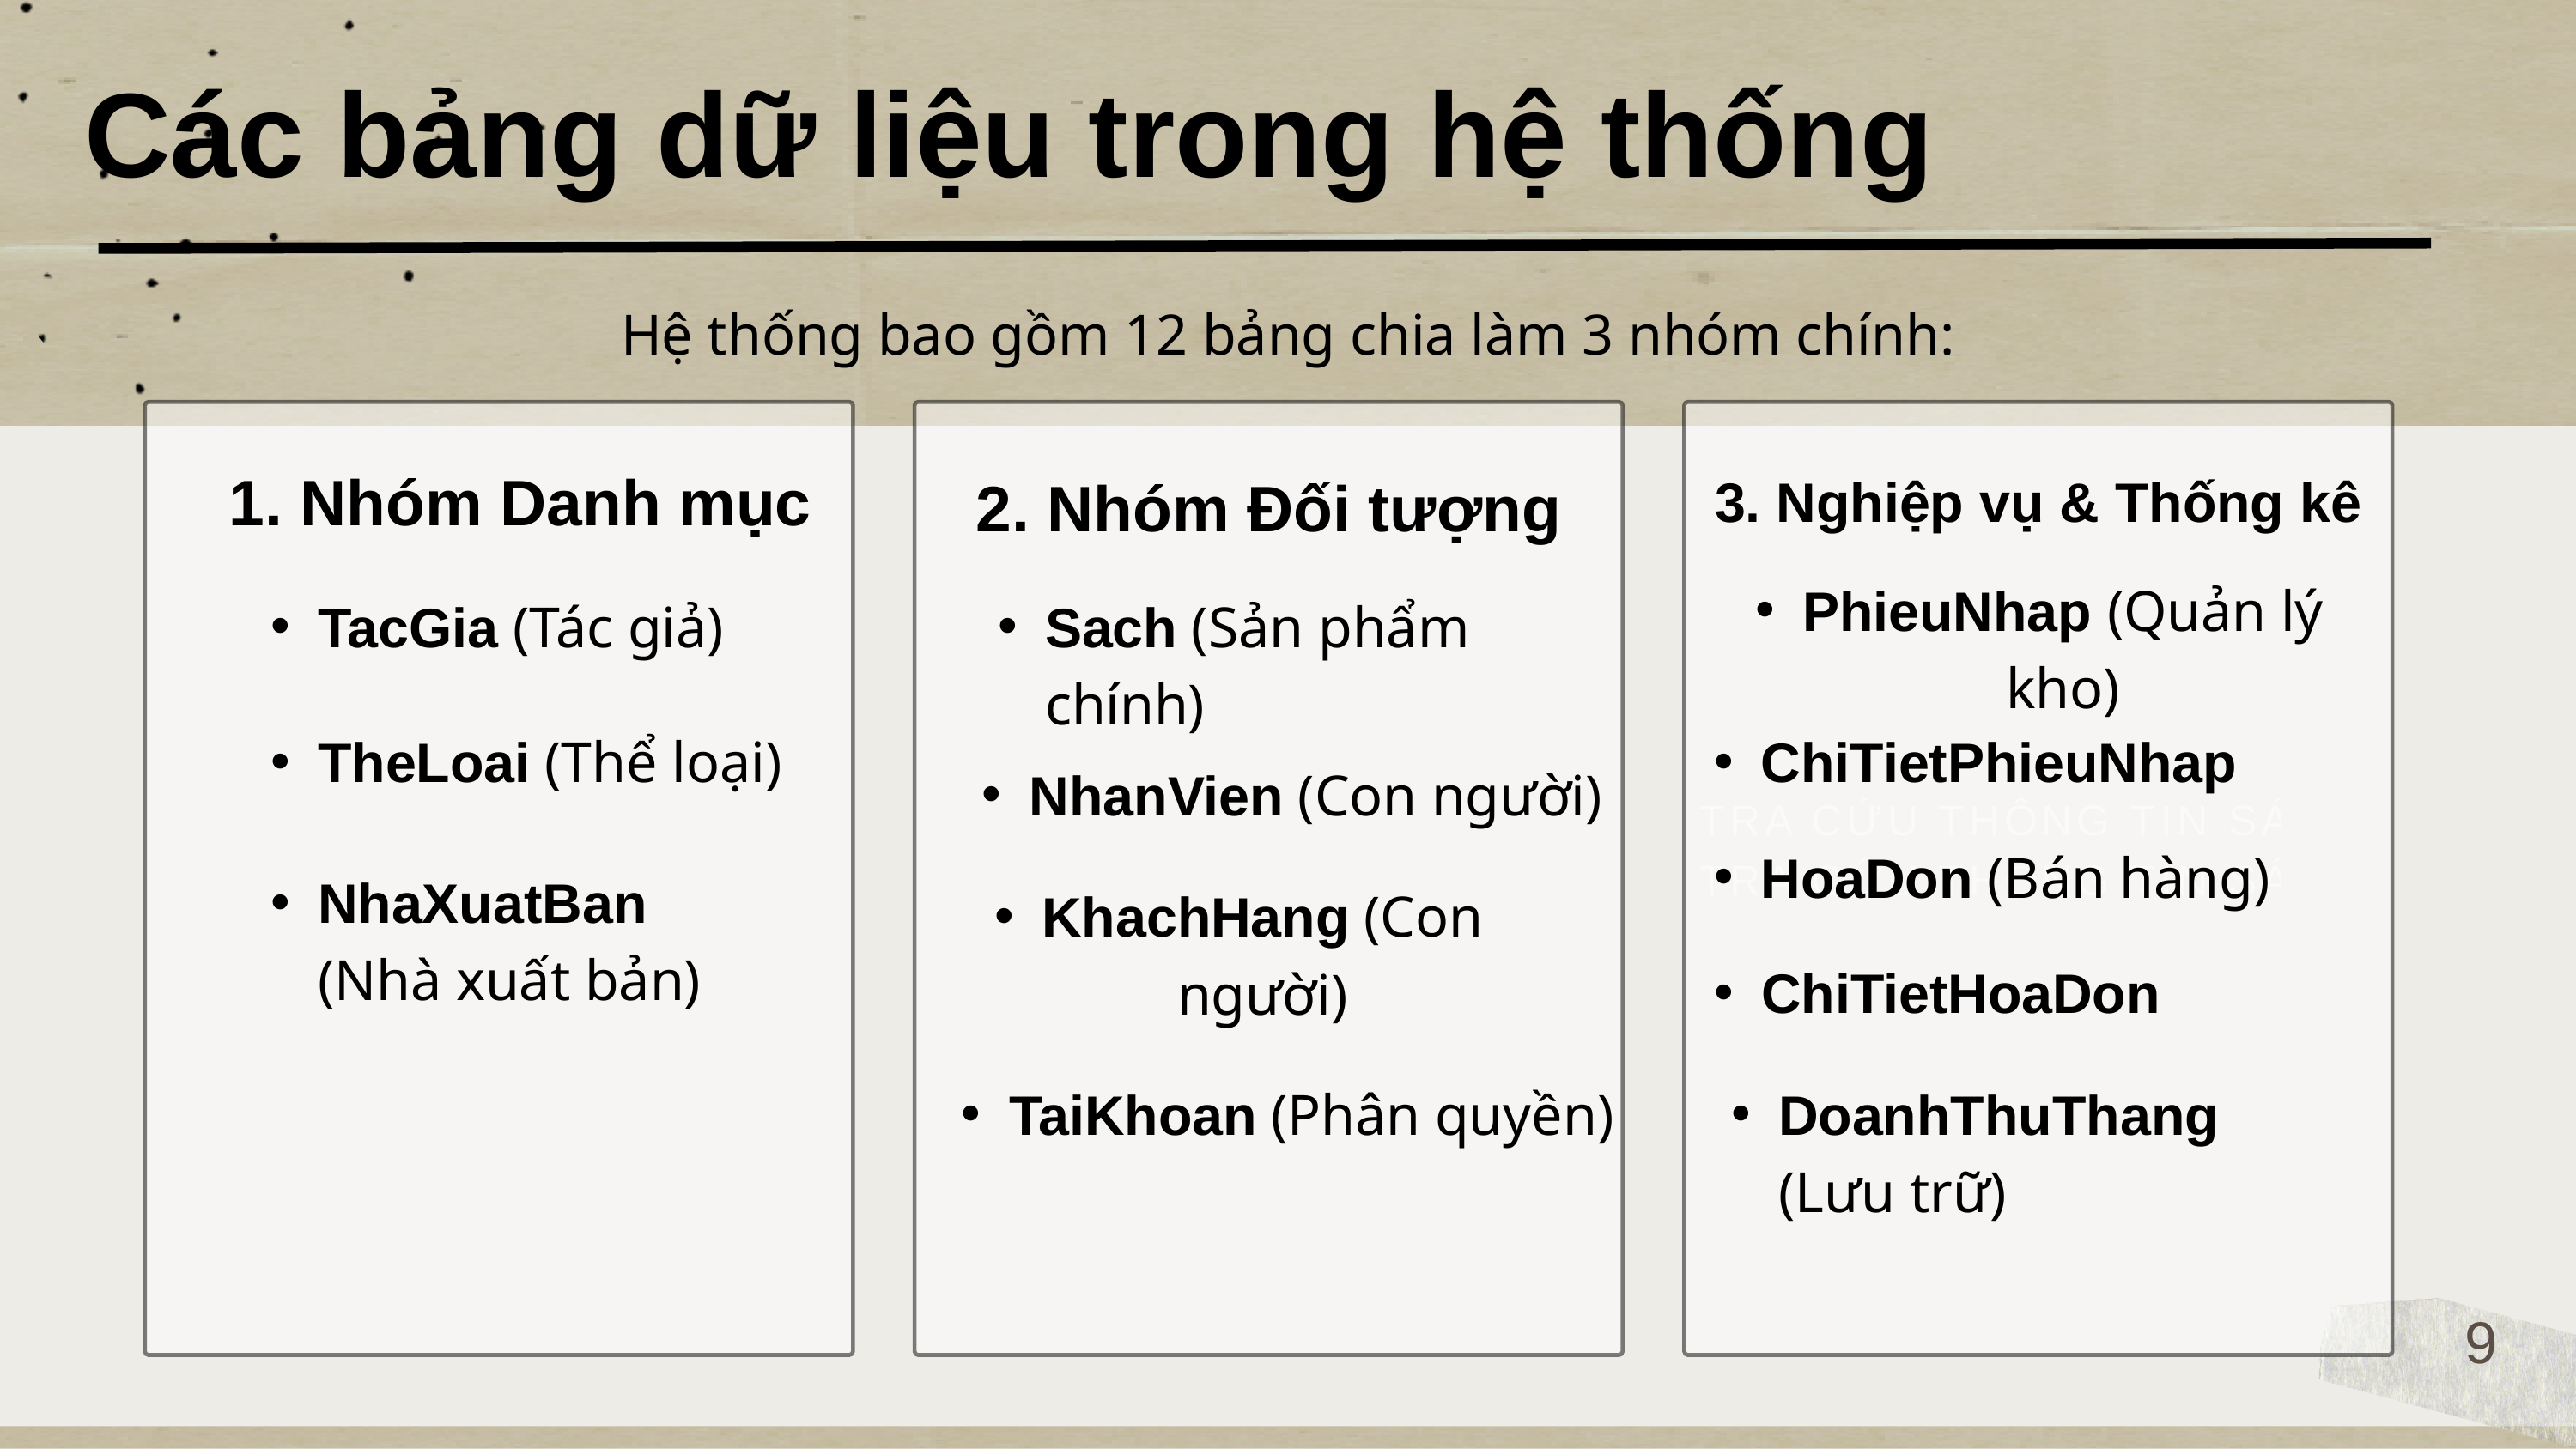

Các bảng dữ liệu trong hệ thống

Hệ thống bao gồm 12 bảng chia làm 3 nhóm chính:

TRA CỨU THÔNG TIN SÁCH.
TRA CỨU THÔNG TIN SÁCH.

1. Nhóm Danh mục
2. Nhóm Đối tượng
3. Nghiệp vụ & Thống kê
PhieuNhap (Quản lý kho)
TacGia (Tác giả)
Sach (Sản phẩm chính)
TheLoai (Thể loại)
ChiTietPhieuNhap
NhanVien (Con người)
HoaDon (Bán hàng)
NhaXuatBan (Nhà xuất bản)
KhachHang (Con người)
ChiTietHoaDon
TaiKhoan (Phân quyền)
DoanhThuThang (Lưu trữ)
9